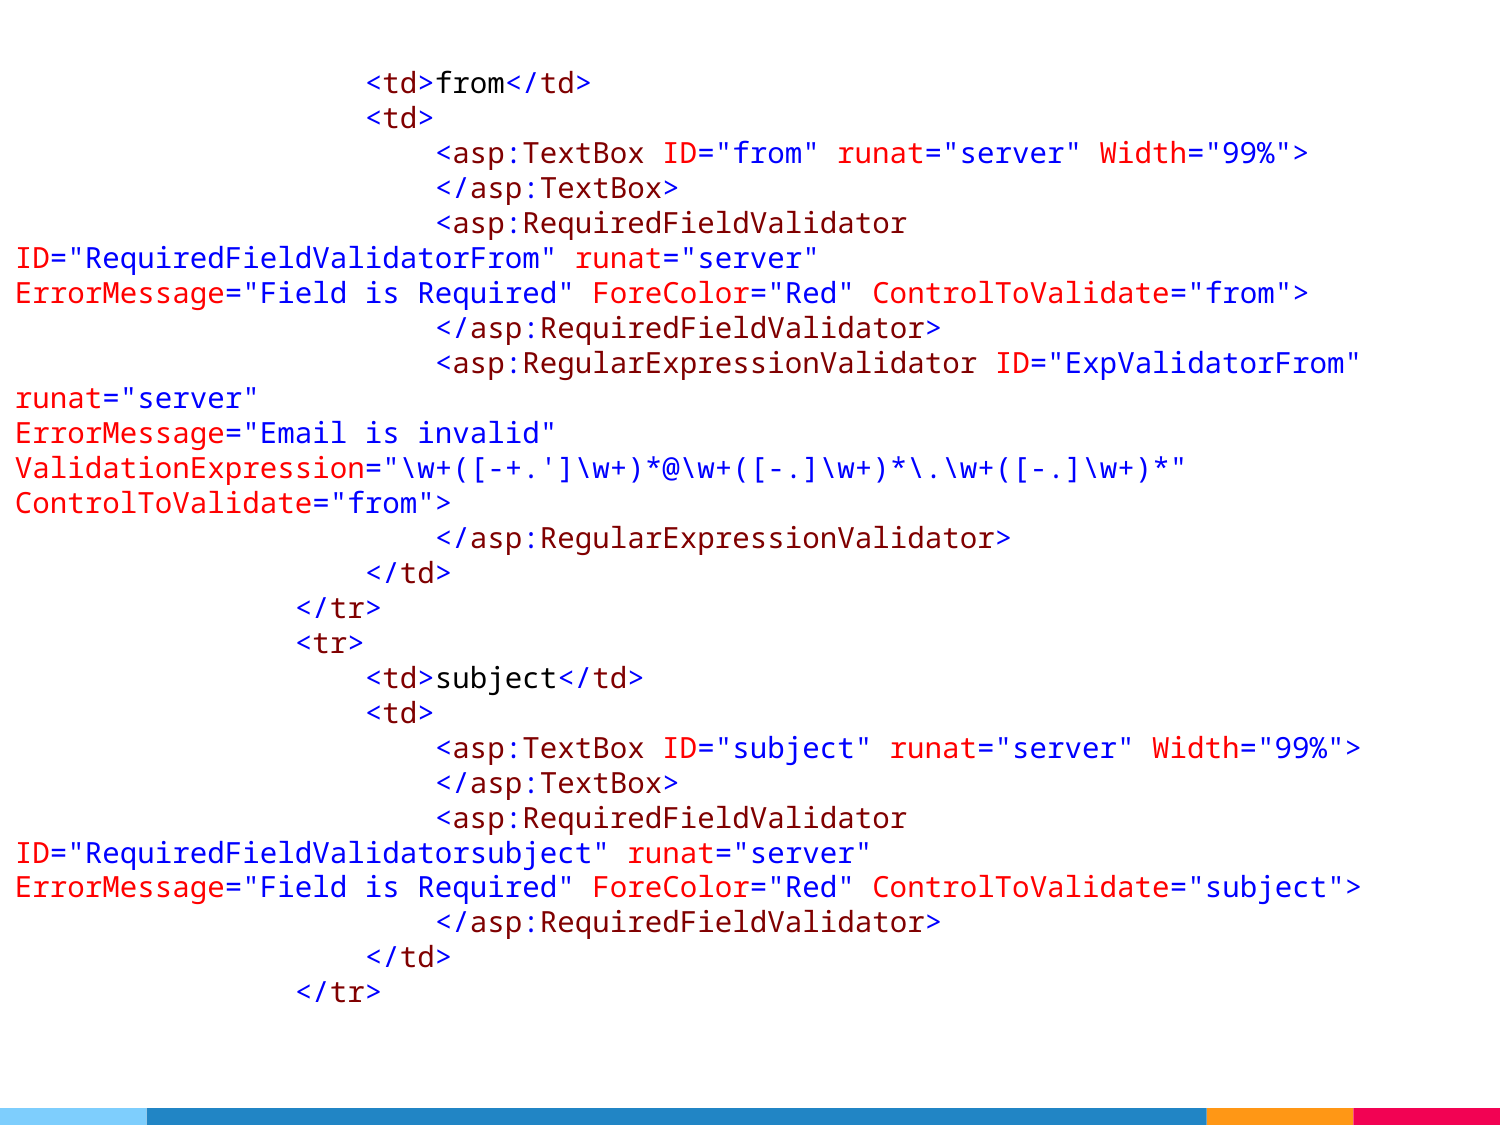

<td>from</td>
                    <td>
                        <asp:TextBox ID="from" runat="server" Width="99%">
                        </asp:TextBox>
                        <asp:RequiredFieldValidator ID="RequiredFieldValidatorFrom" runat="server"
ErrorMessage="Field is Required" ForeColor="Red" ControlToValidate="from">
                        </asp:RequiredFieldValidator>
                        <asp:RegularExpressionValidator ID="ExpValidatorFrom" runat="server"
ErrorMessage="Email is invalid"
ValidationExpression="\w+([-+.']\w+)*@\w+([-.]\w+)*\.\w+([-.]\w+)*" ControlToValidate="from">
                        </asp:RegularExpressionValidator>
                    </td>
                </tr>
                <tr>
                    <td>subject</td>
                    <td>
                        <asp:TextBox ID="subject" runat="server" Width="99%">
                        </asp:TextBox>
                        <asp:RequiredFieldValidator ID="RequiredFieldValidatorsubject" runat="server"
ErrorMessage="Field is Required" ForeColor="Red" ControlToValidate="subject">
                        </asp:RequiredFieldValidator>
                    </td>
                </tr>